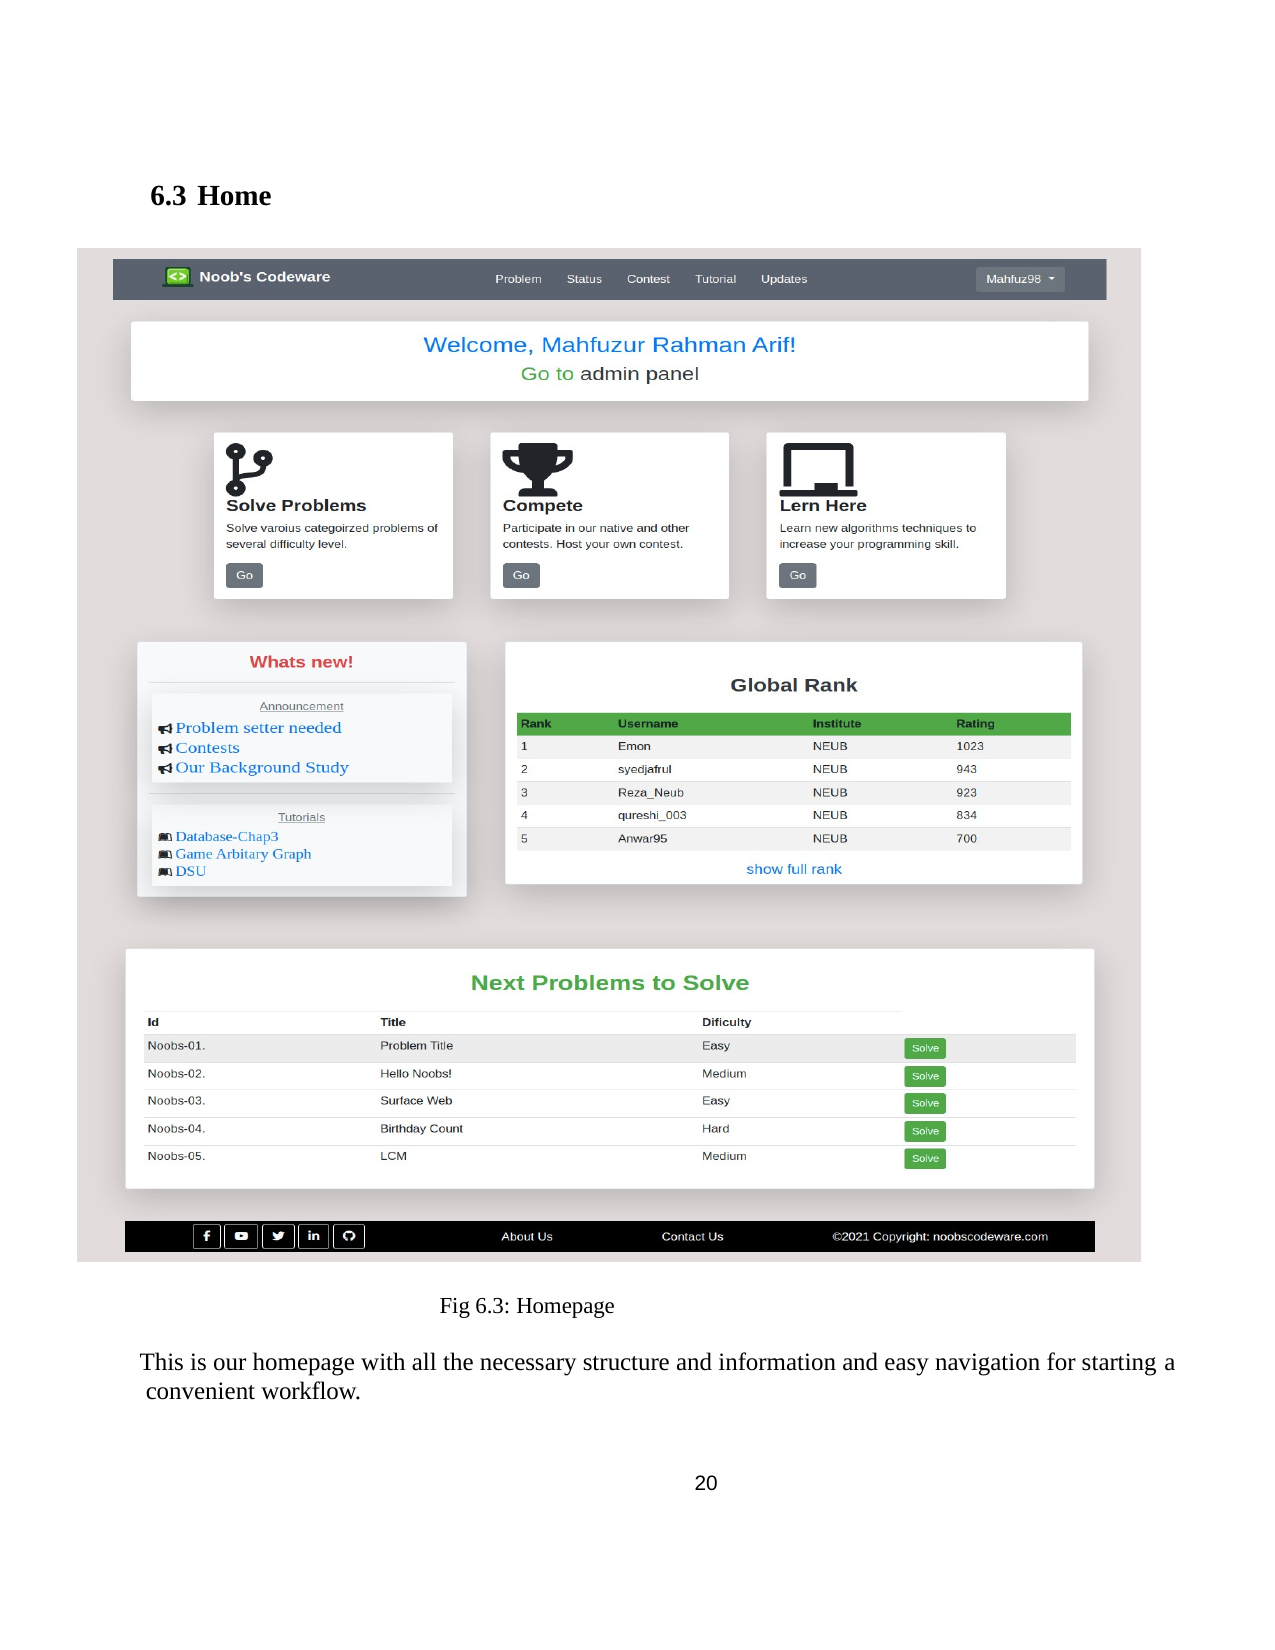

6.3 Home

Fig 6.3: Homepage

This is our homepage with all the necessary structure and information and easy navigation for starting a  convenient workflow.
20